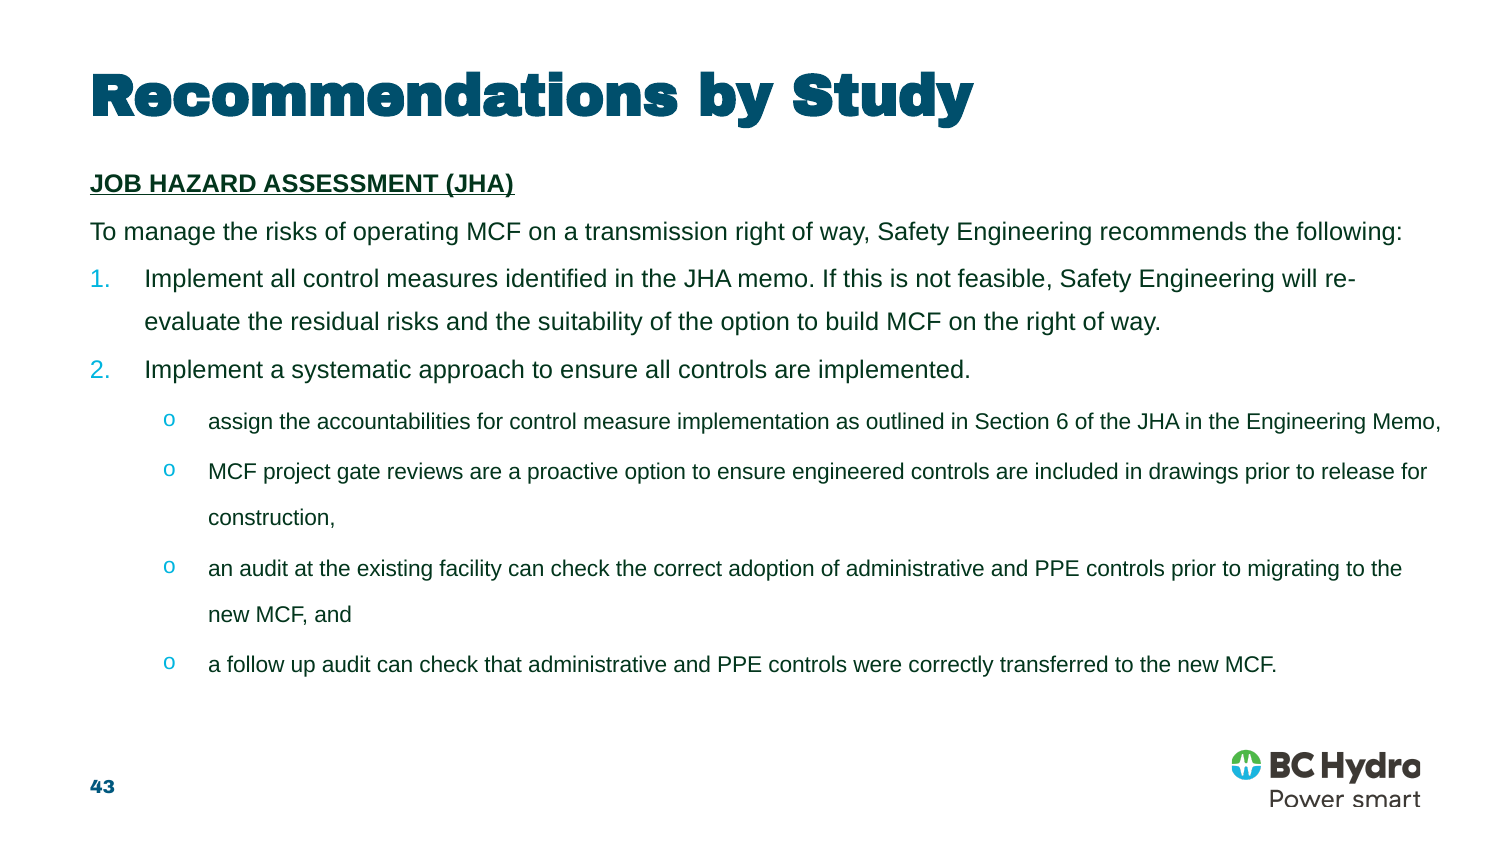

# Recommendations by Study
Job Hazard Assessment (JHA)
To manage the risks of operating MCF on a transmission right of way, Safety Engineering recommends the following:
Implement all control measures identified in the JHA memo. If this is not feasible, Safety Engineering will re-evaluate the residual risks and the suitability of the option to build MCF on the right of way.
Implement a systematic approach to ensure all controls are implemented.
assign the accountabilities for control measure implementation as outlined in Section 6 of the JHA in the Engineering Memo,
MCF project gate reviews are a proactive option to ensure engineered controls are included in drawings prior to release for construction,
an audit at the existing facility can check the correct adoption of administrative and PPE controls prior to migrating to the new MCF, and
a follow up audit can check that administrative and PPE controls were correctly transferred to the new MCF.
43